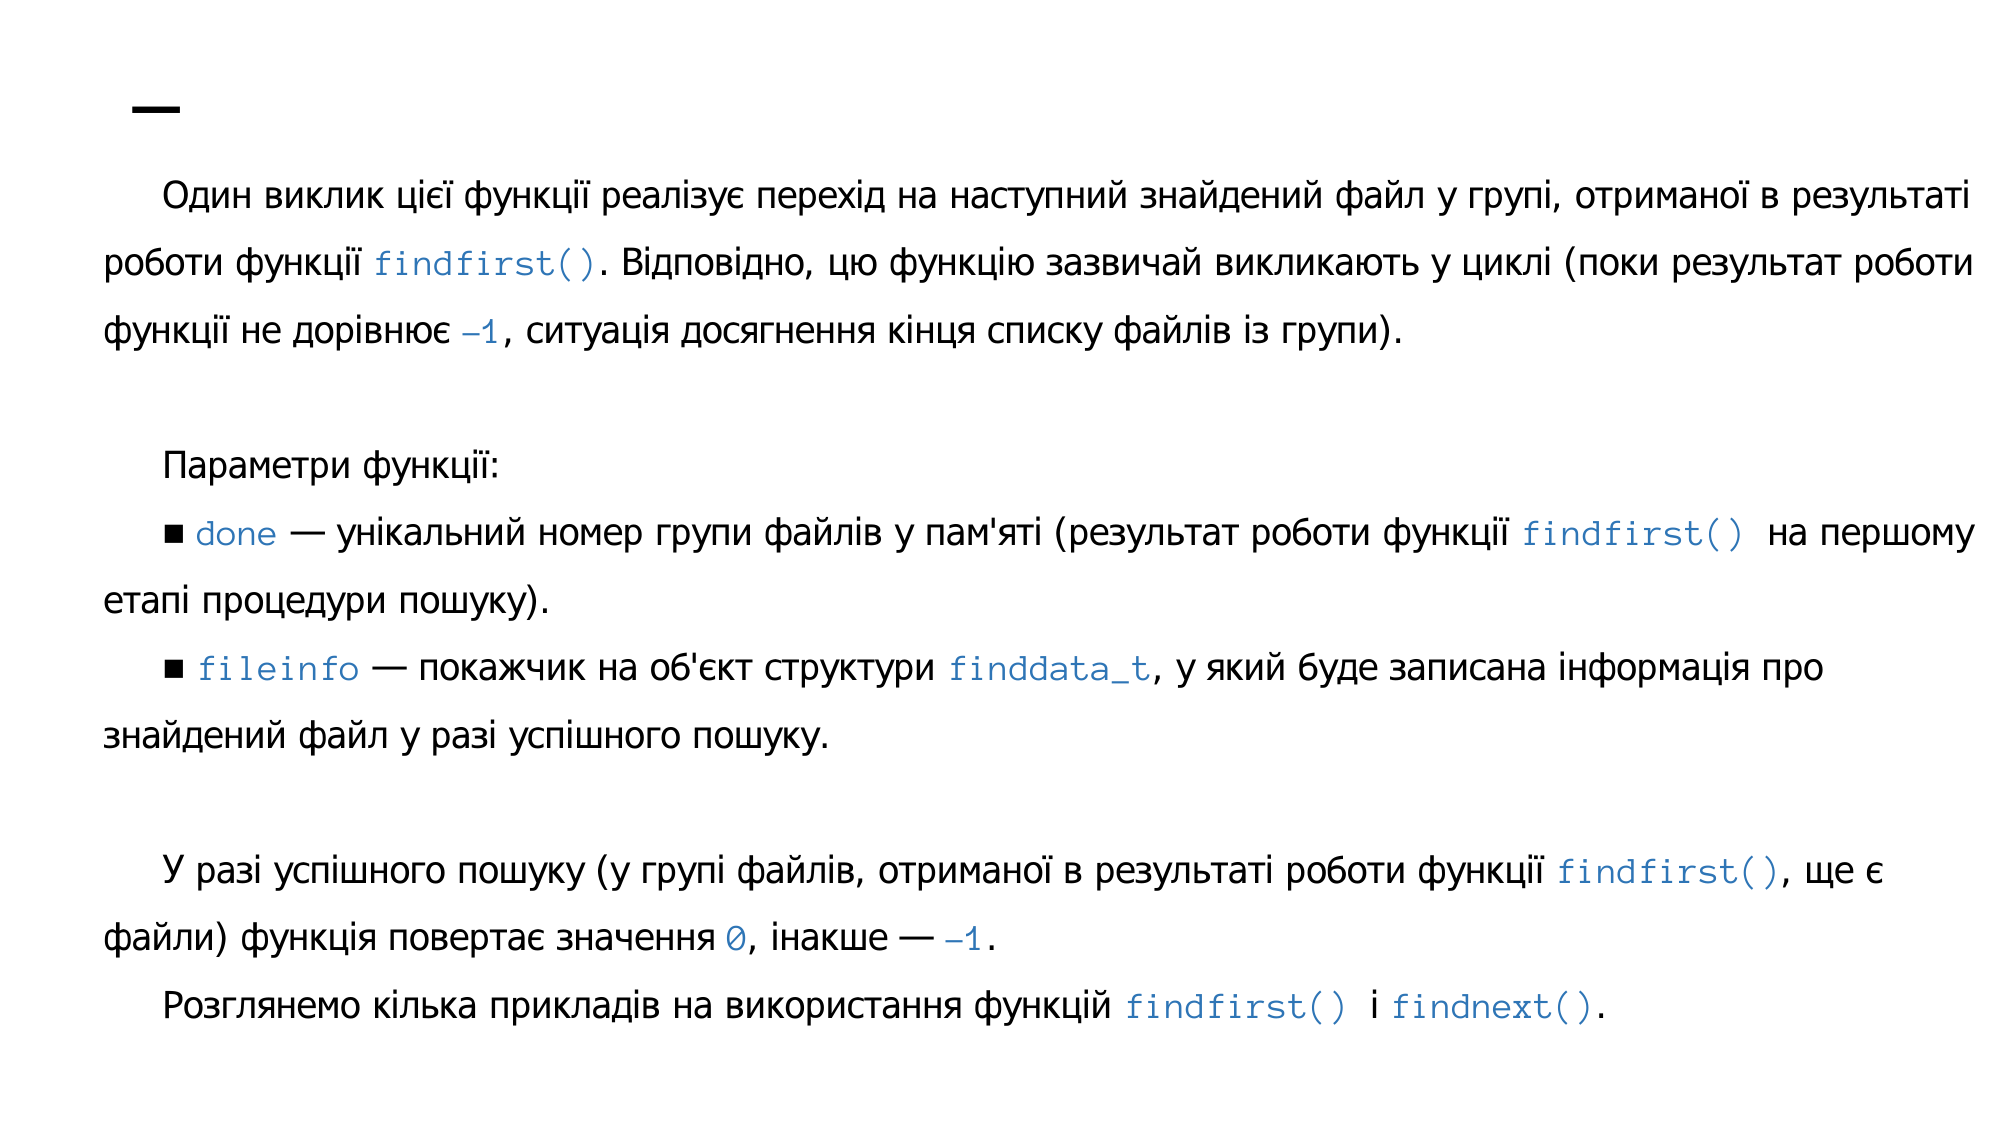

# _
Один виклик цієї функції реалізує перехід на наступний знайдений файл у групі, отриманої в результаті роботи функції findfirst(). Відповідно, цю функцію зазвичай викликають у циклі (поки результат роботи функції не дорівнює -1, ситуація досягнення кінця списку файлів із групи).

Параметри функції:
■ done — унікальний номер групи файлів у пам'яті (результат роботи функції findfirst() на першому етапі процедури пошуку).
■ fileinfo — покажчик на об'єкт структури finddata_t, у який буде записана інформація про знайдений файл у разі успішного пошуку.

У разі успішного пошуку (у групі файлів, отриманої в результаті роботи функції findfirst(), ще є файли) функція повертає значення 0, інакше — -1.
Розглянемо кілька прикладів на використання функцій findfirst() і findnext().